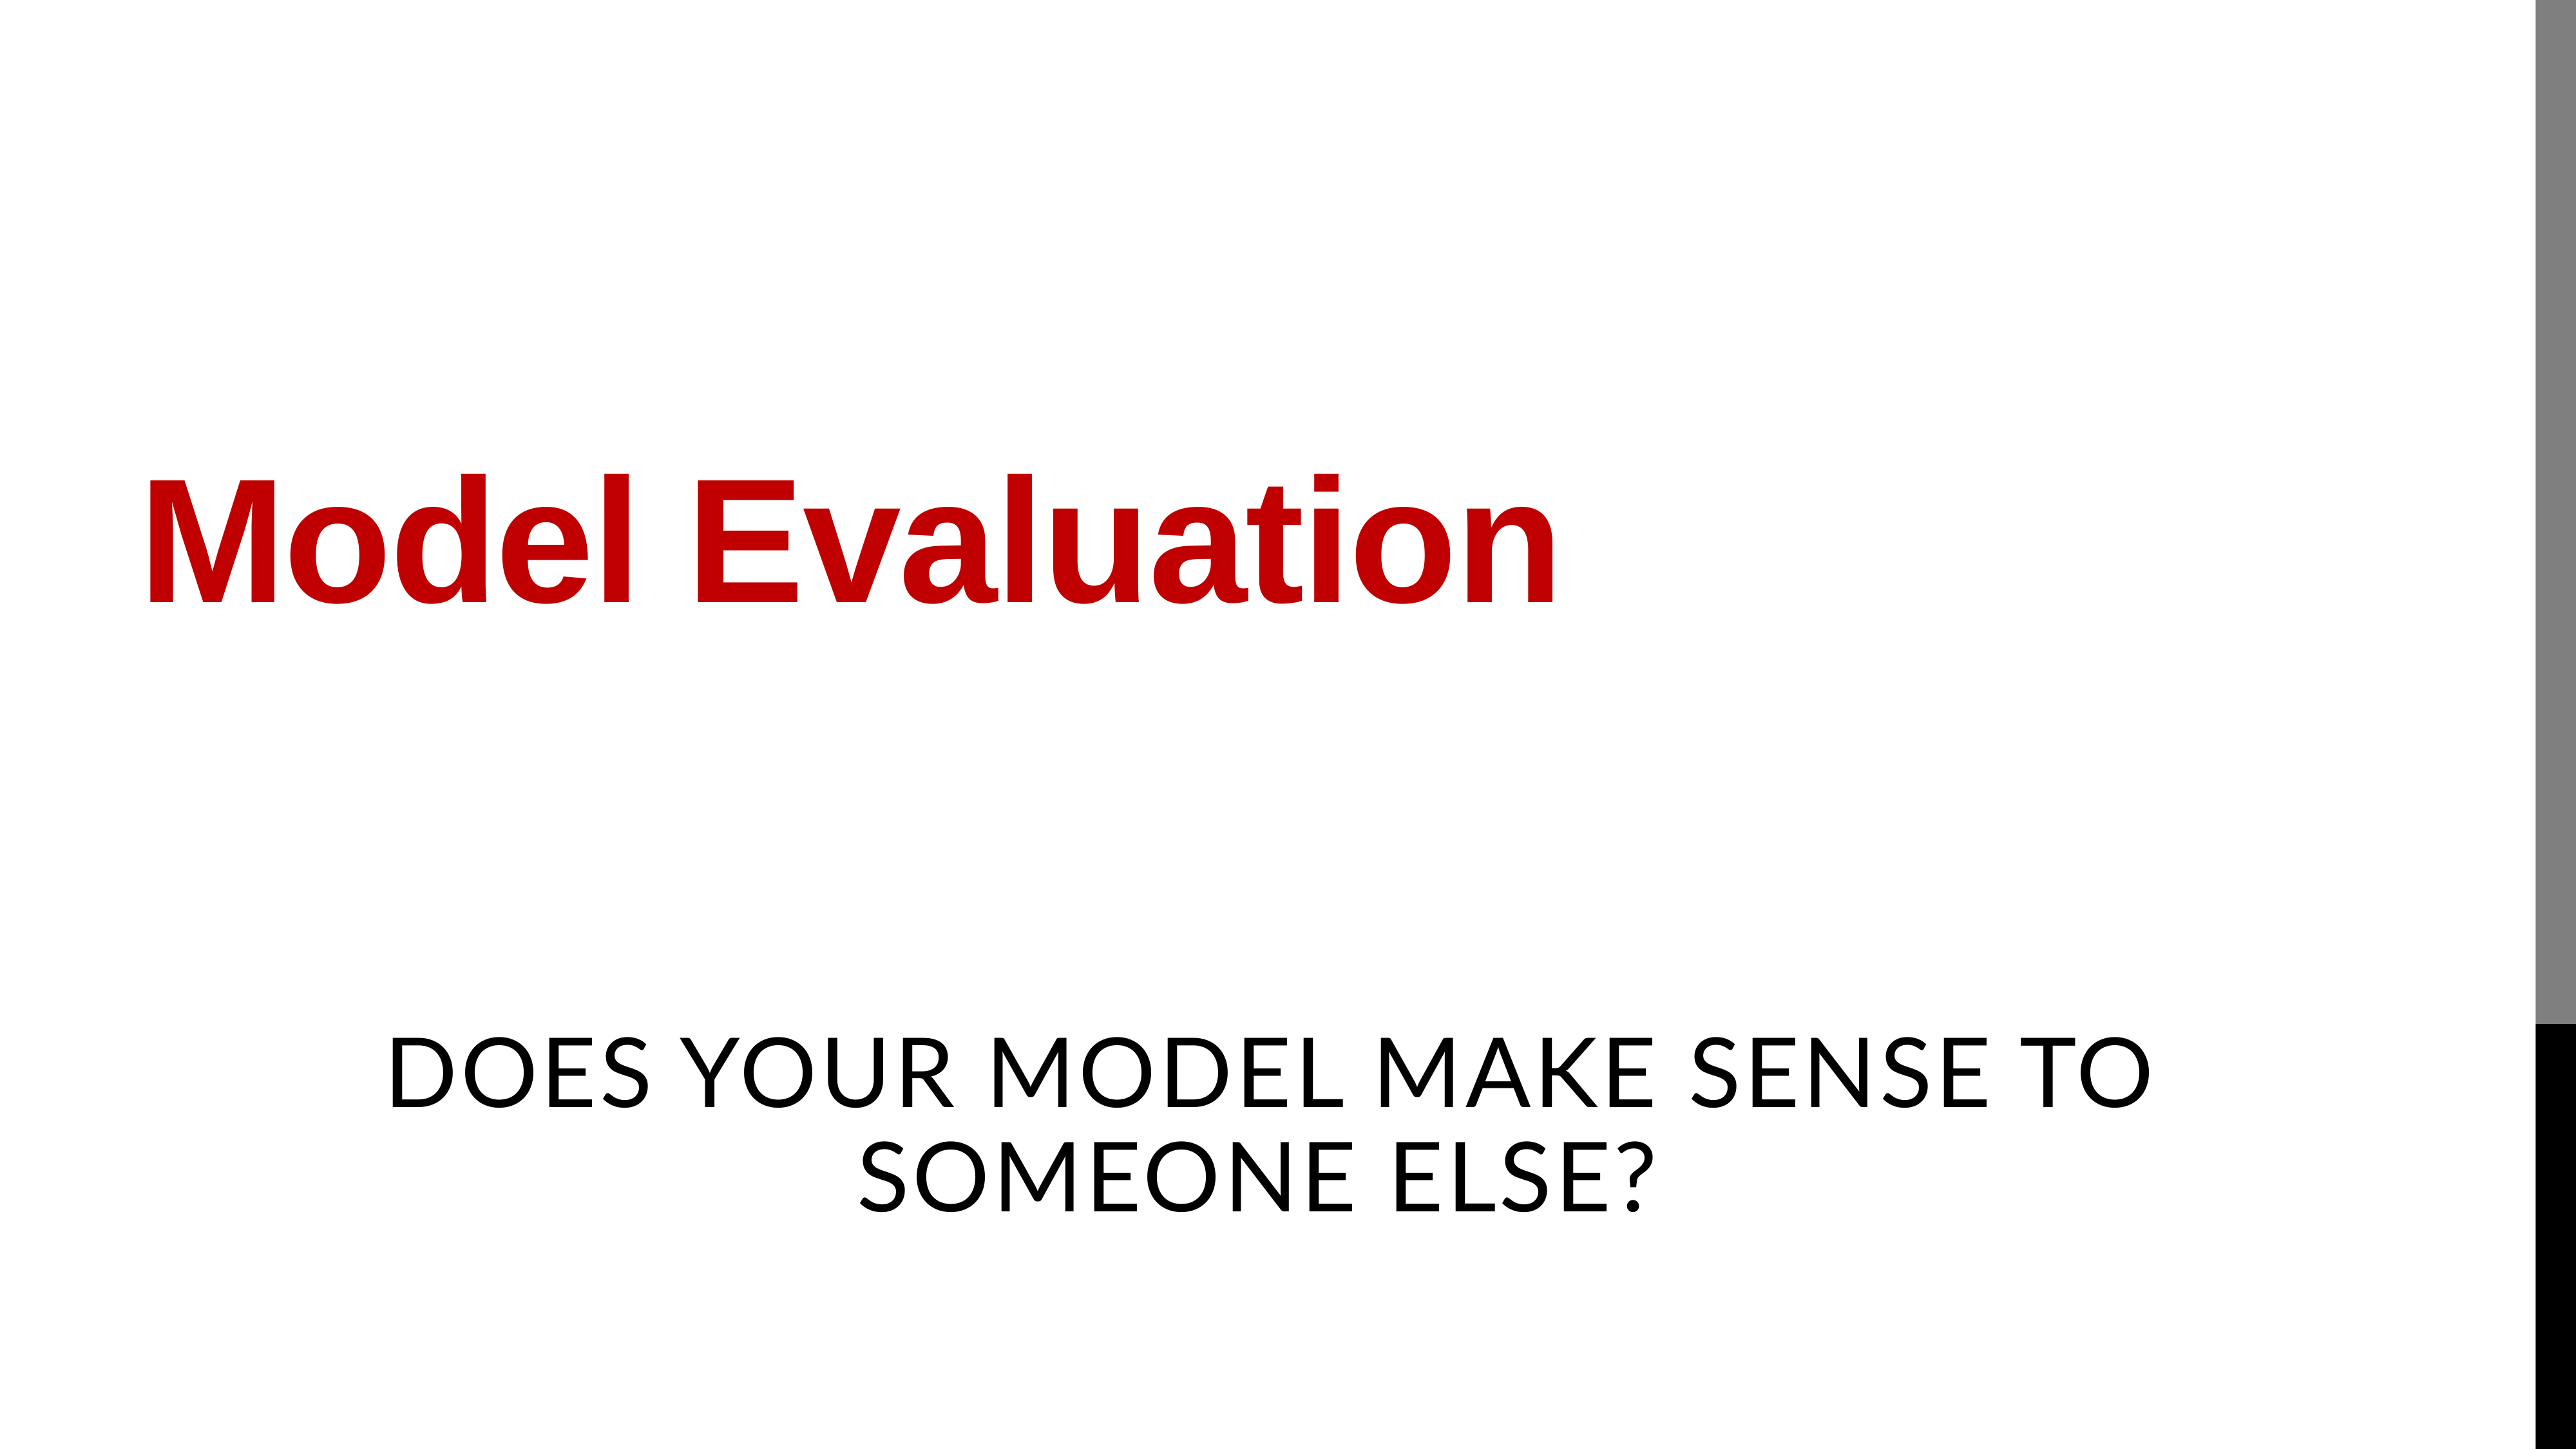

64
# Model Evaluation
Does your model make sense to someone else?